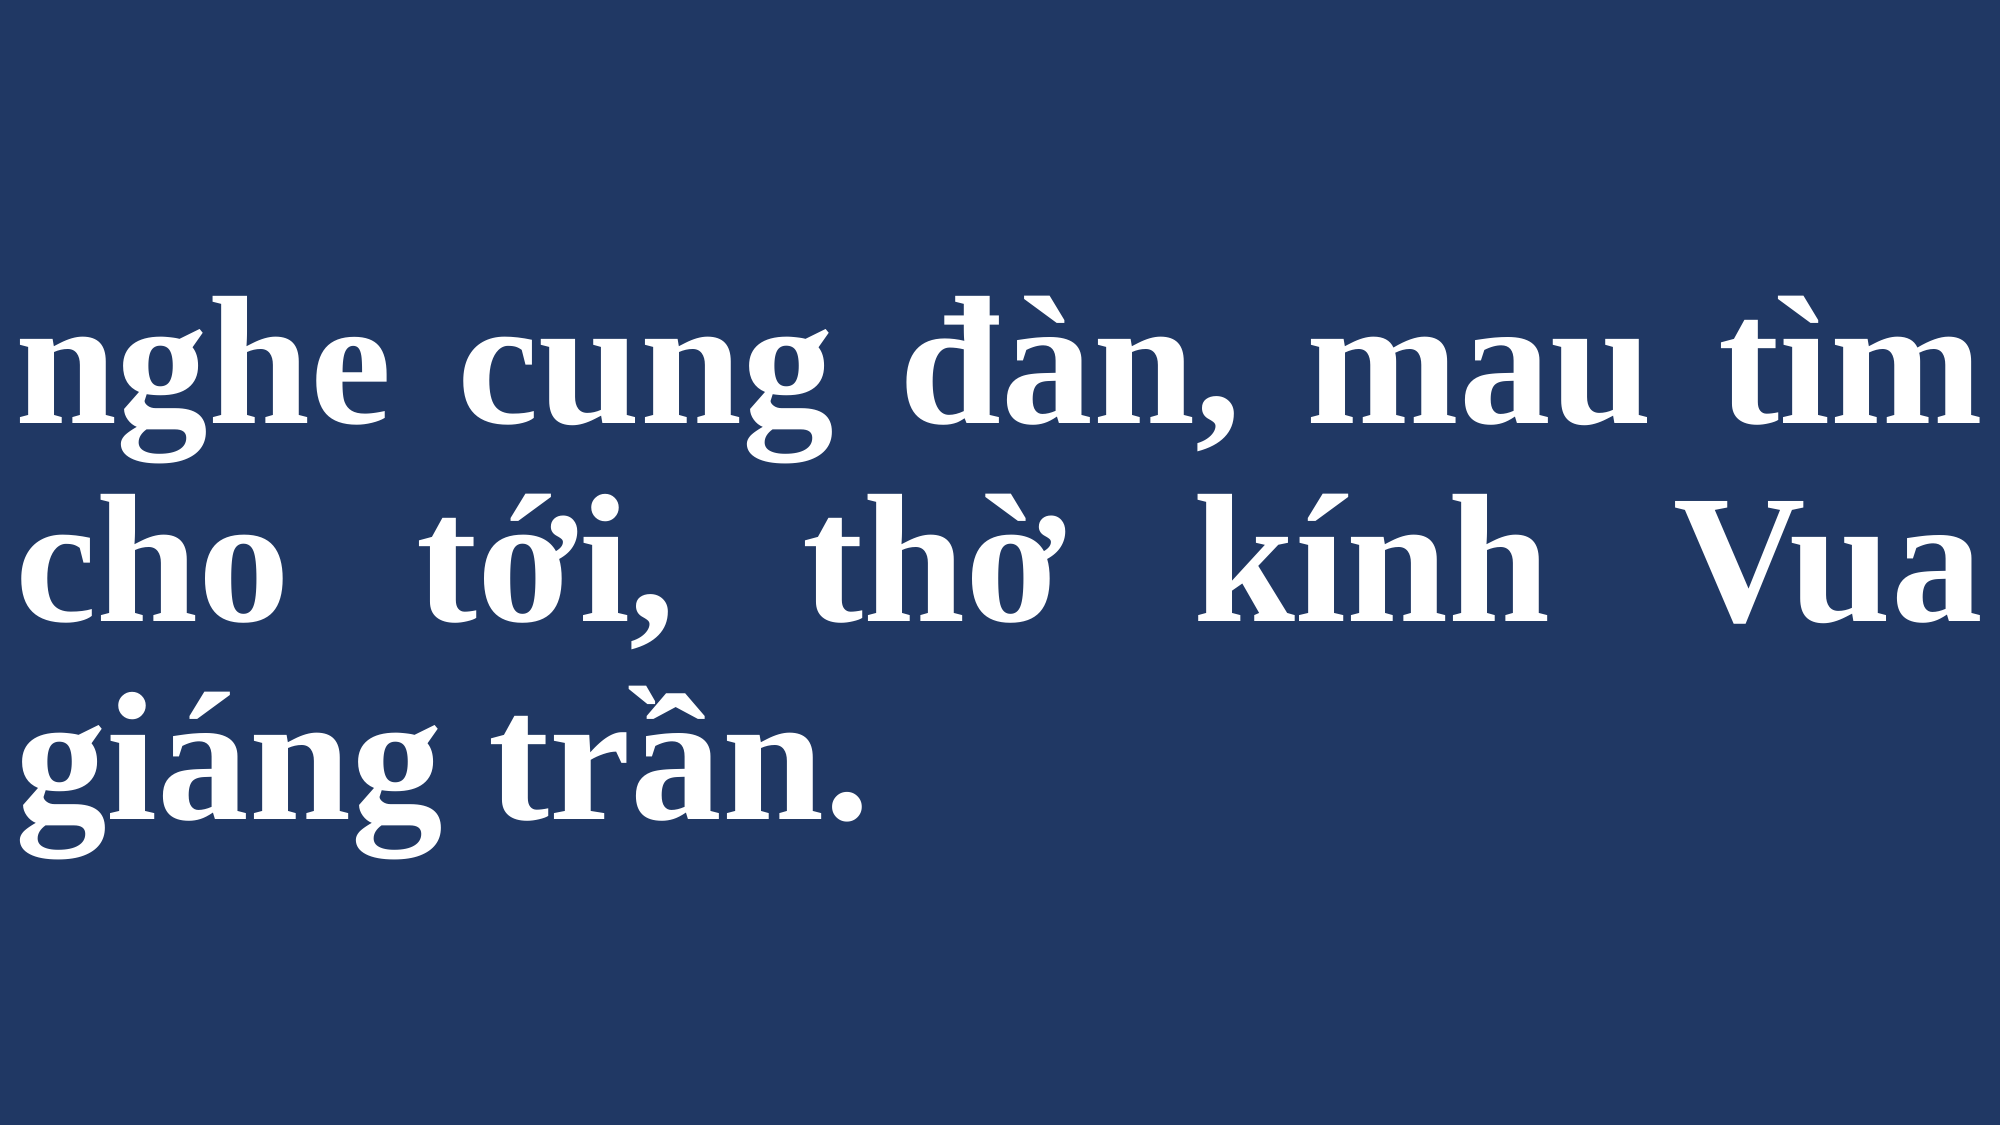

# nghe cung đàn, mau tìm cho tới, thờ kính Vua giáng trần.